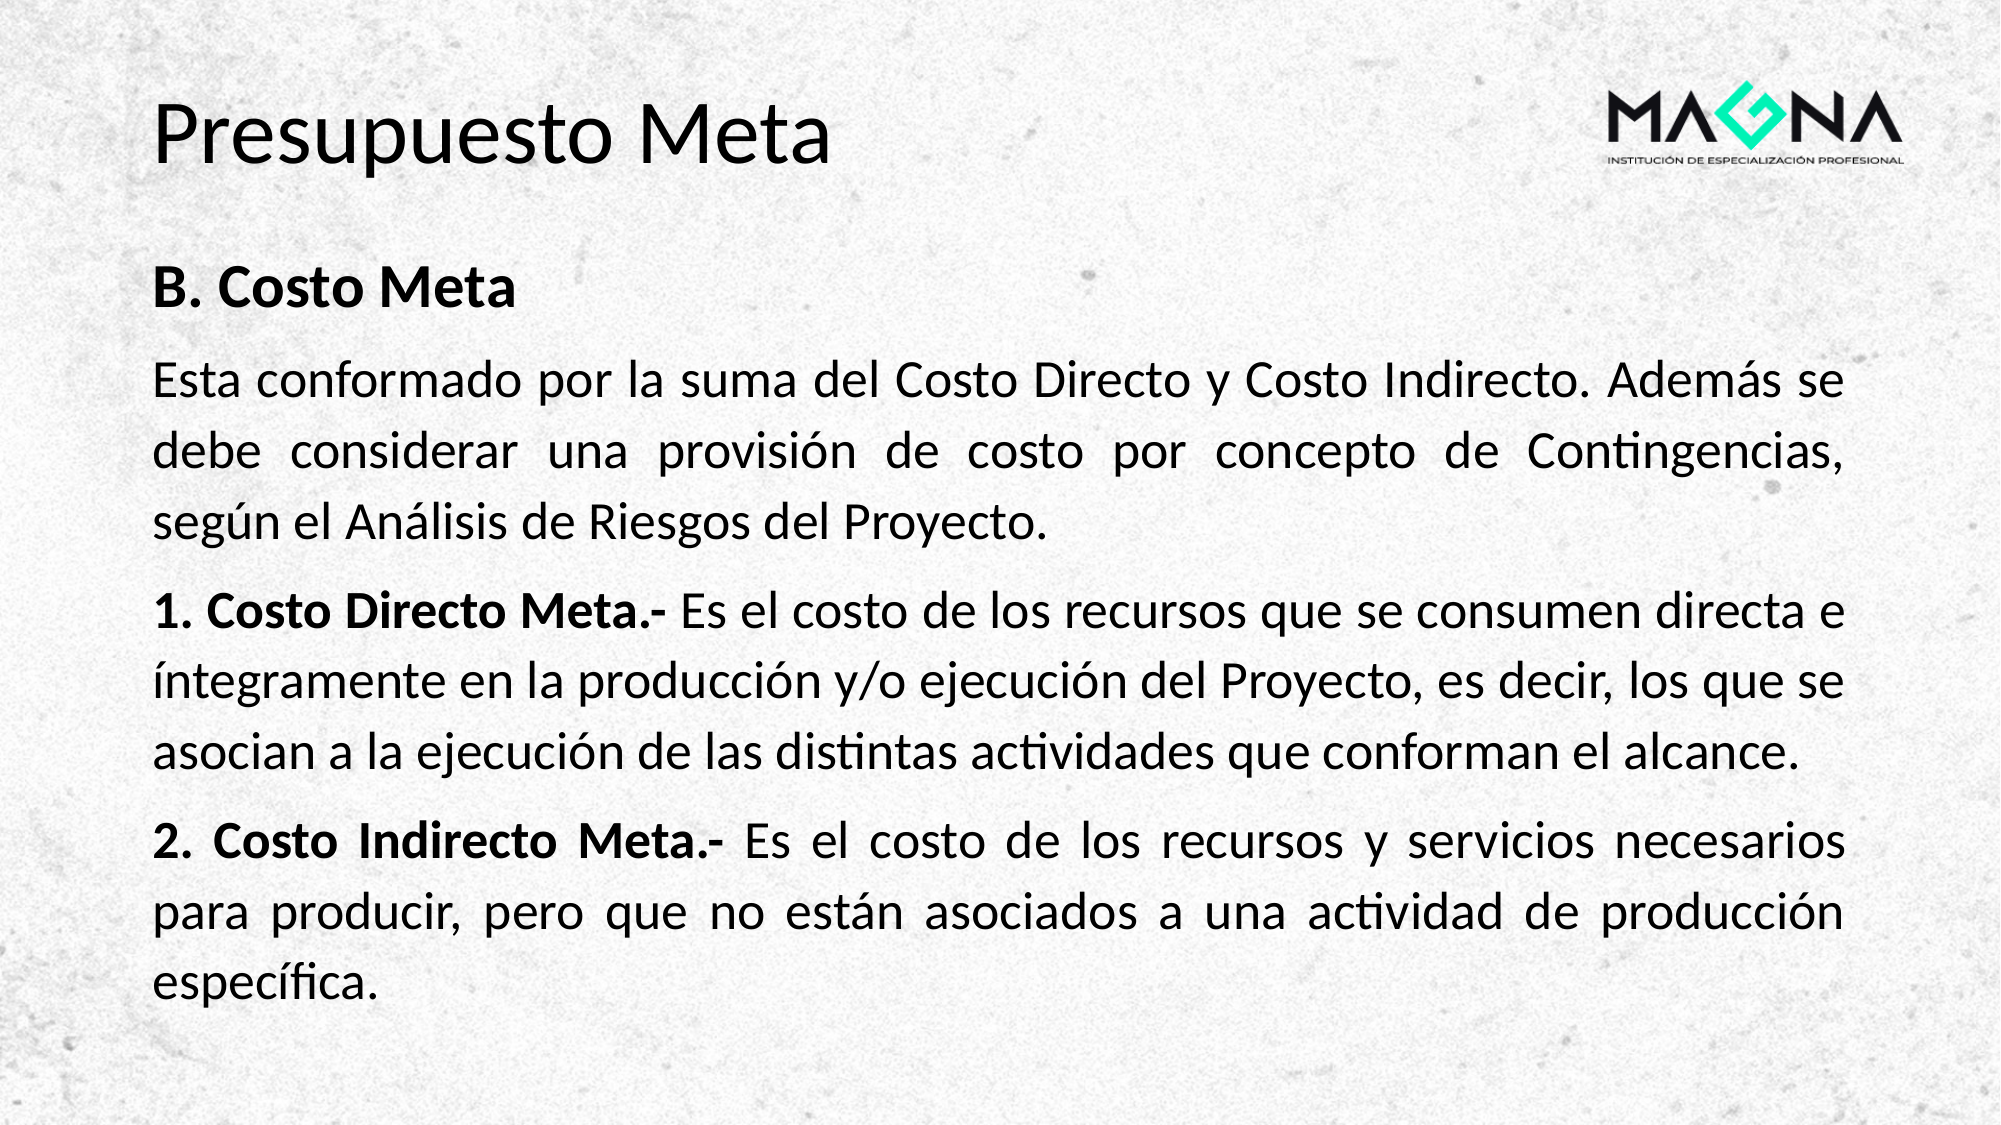

# Presupuesto Meta
B. Costo Meta
Esta conformado por la suma del Costo Directo y Costo Indirecto. Además se debe considerar una provisión de costo por concepto de Contingencias, según el Análisis de Riesgos del Proyecto.
1. Costo Directo Meta.- Es el costo de los recursos que se consumen directa e íntegramente en la producción y/o ejecución del Proyecto, es decir, los que se asocian a la ejecución de las distintas actividades que conforman el alcance.
2. Costo Indirecto Meta.- Es el costo de los recursos y servicios necesarios para producir, pero que no están asociados a una actividad de producción específica.